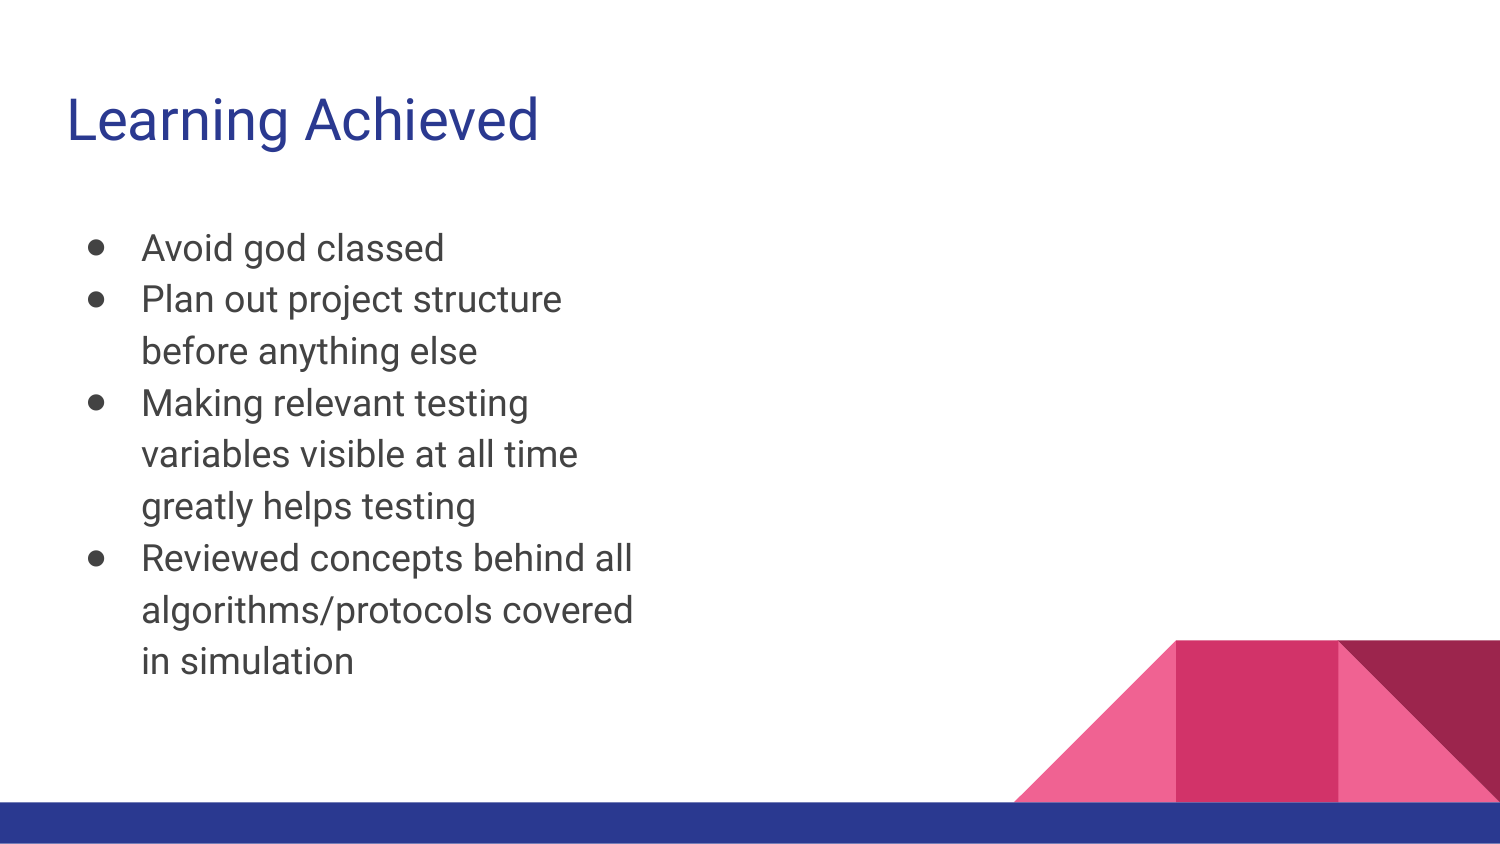

# Learning Achieved
Avoid god classed
Plan out project structure before anything else
Making relevant testing variables visible at all time greatly helps testing
Reviewed concepts behind all algorithms/protocols covered in simulation